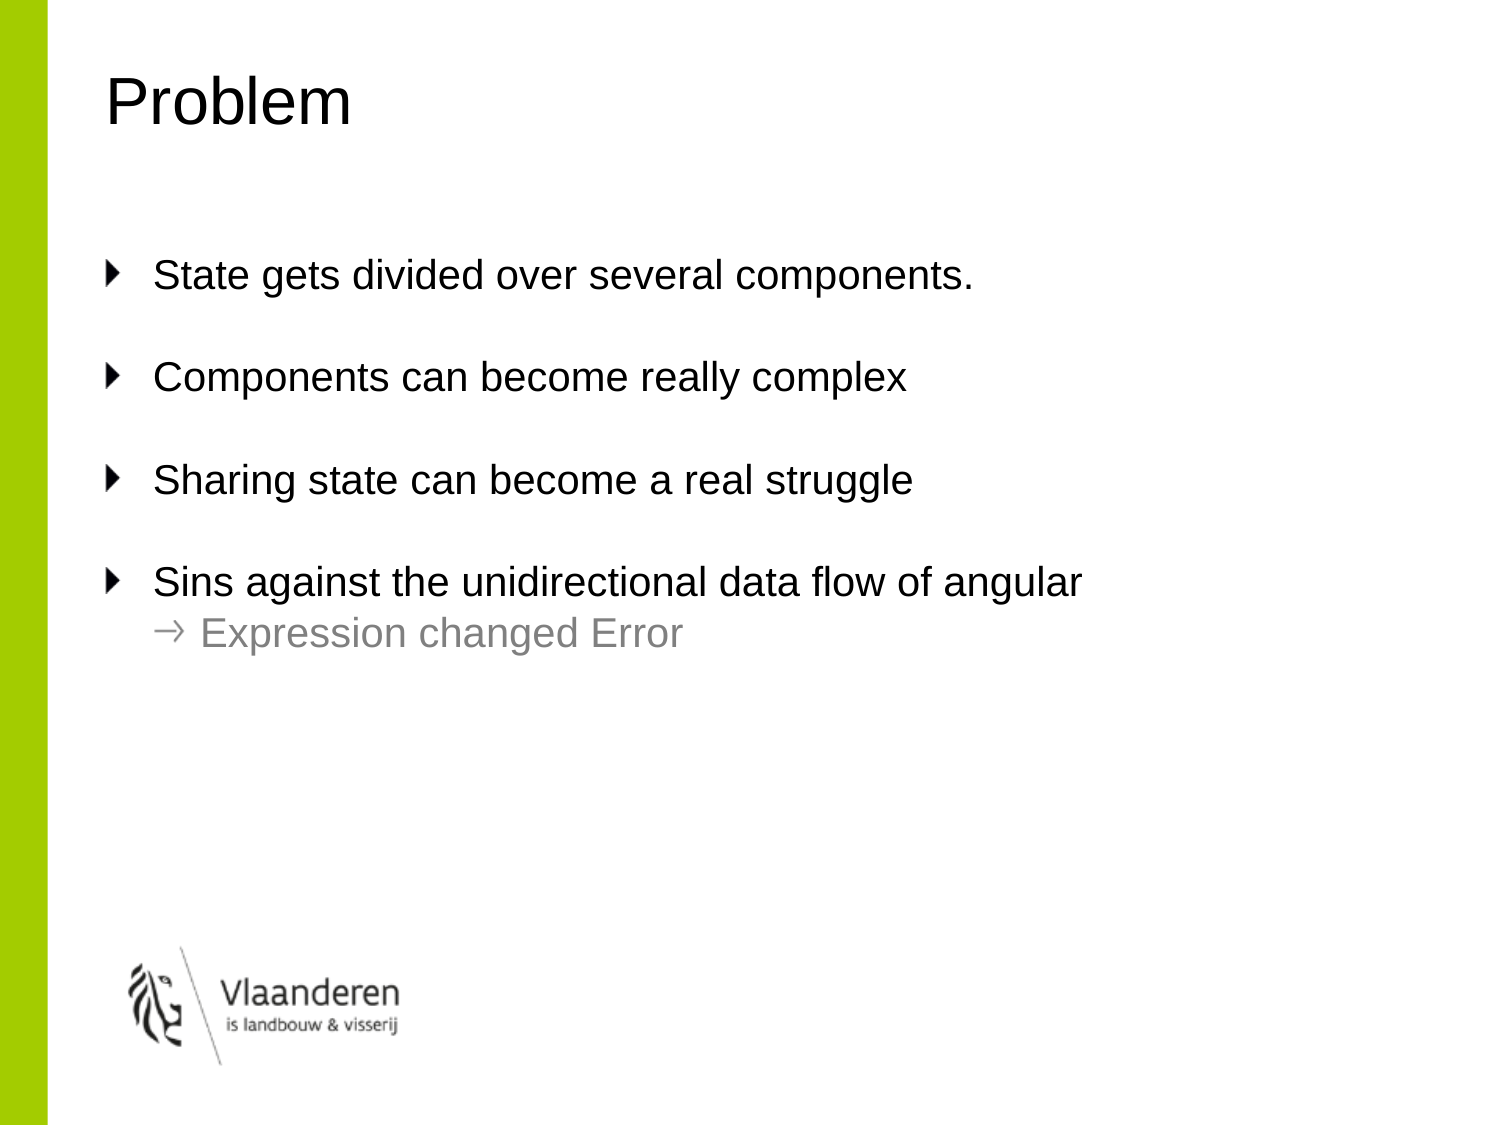

# Problem
State gets divided over several components.

Components can become really complex

Sharing state can become a real struggle

Sins against the unidirectional data flow of angular
Expression changed Error